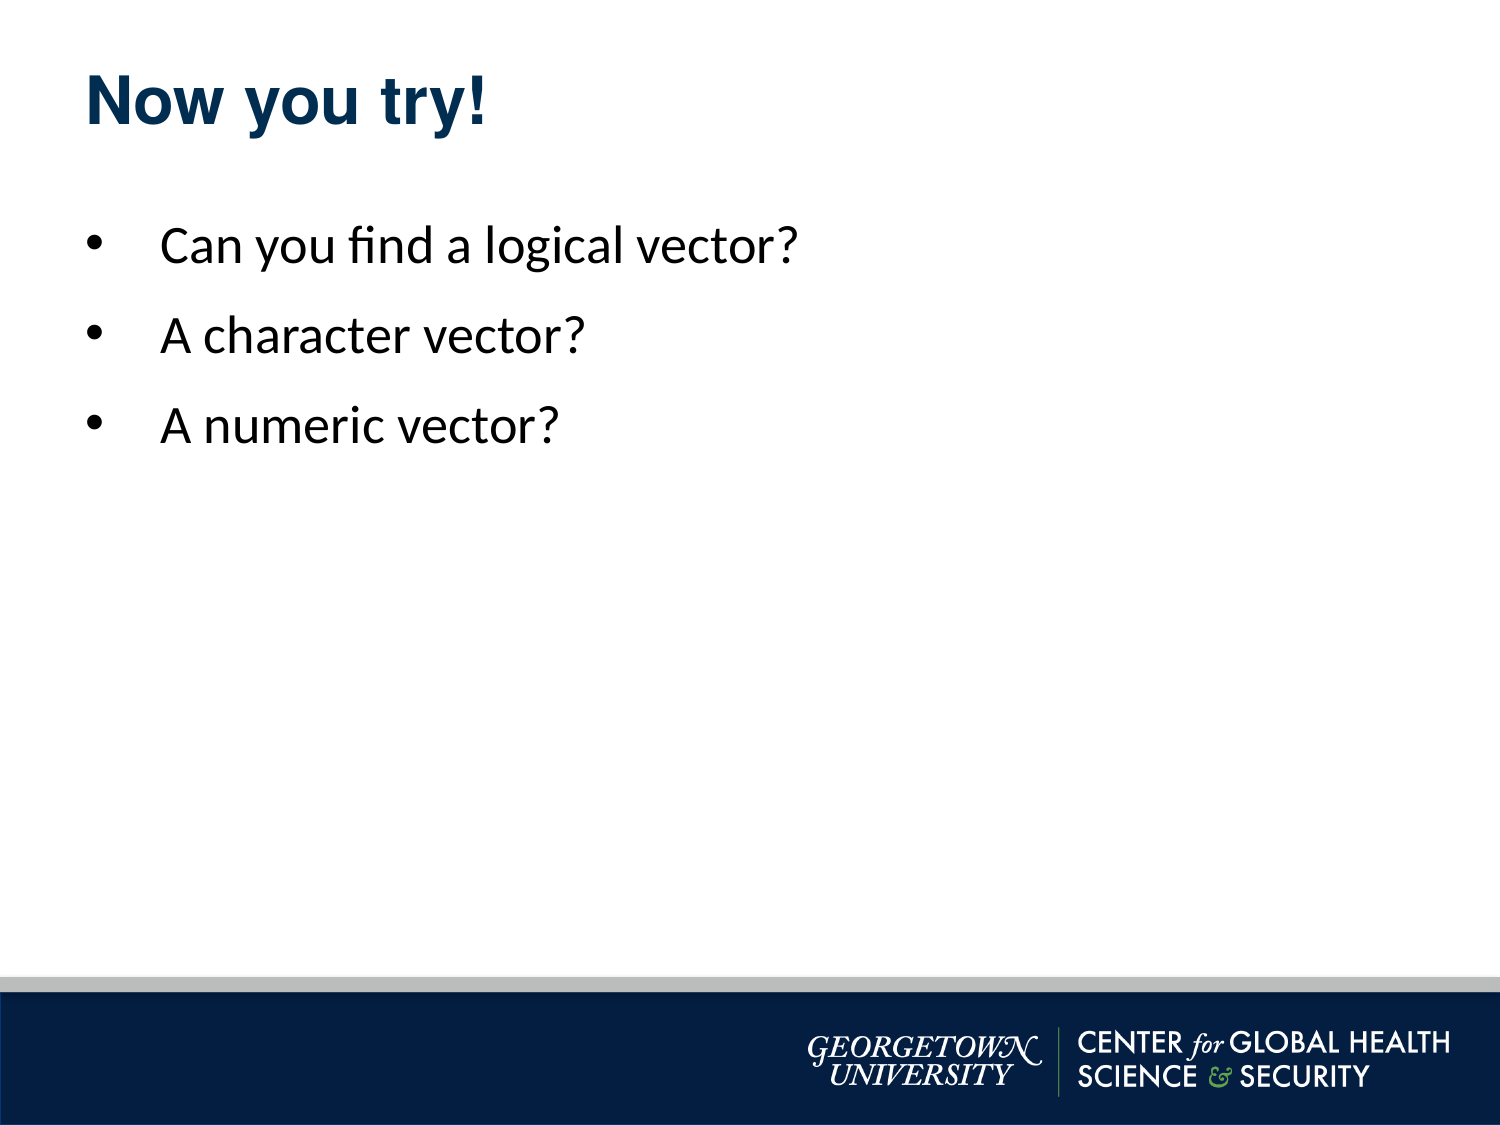

Now you try!
Can you find a logical vector?
A character vector?
A numeric vector?